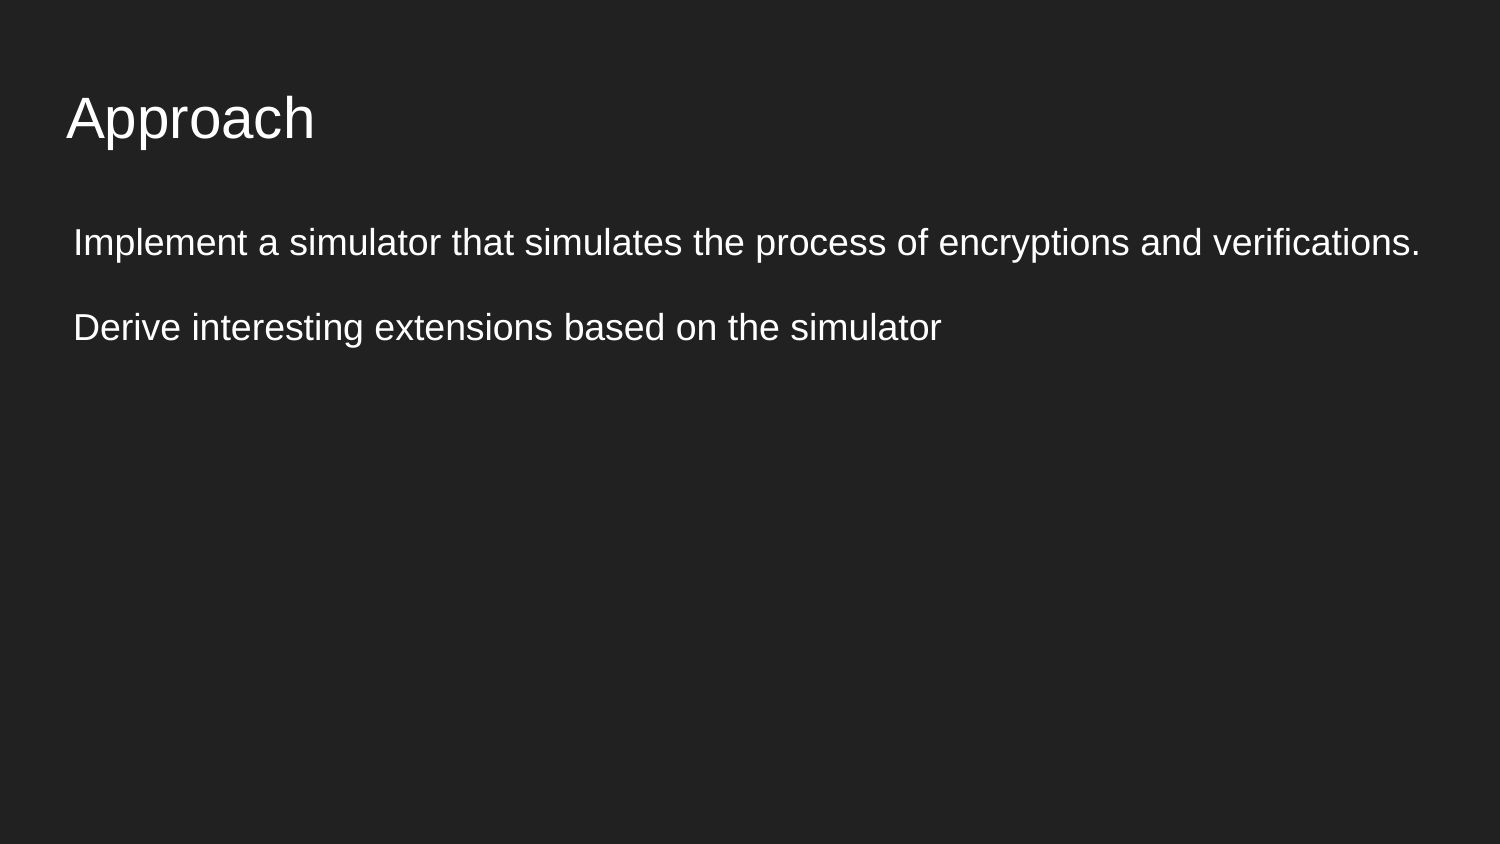

# Approach
Implement a simulator that simulates the process of encryptions and verifications.
Derive interesting extensions based on the simulator